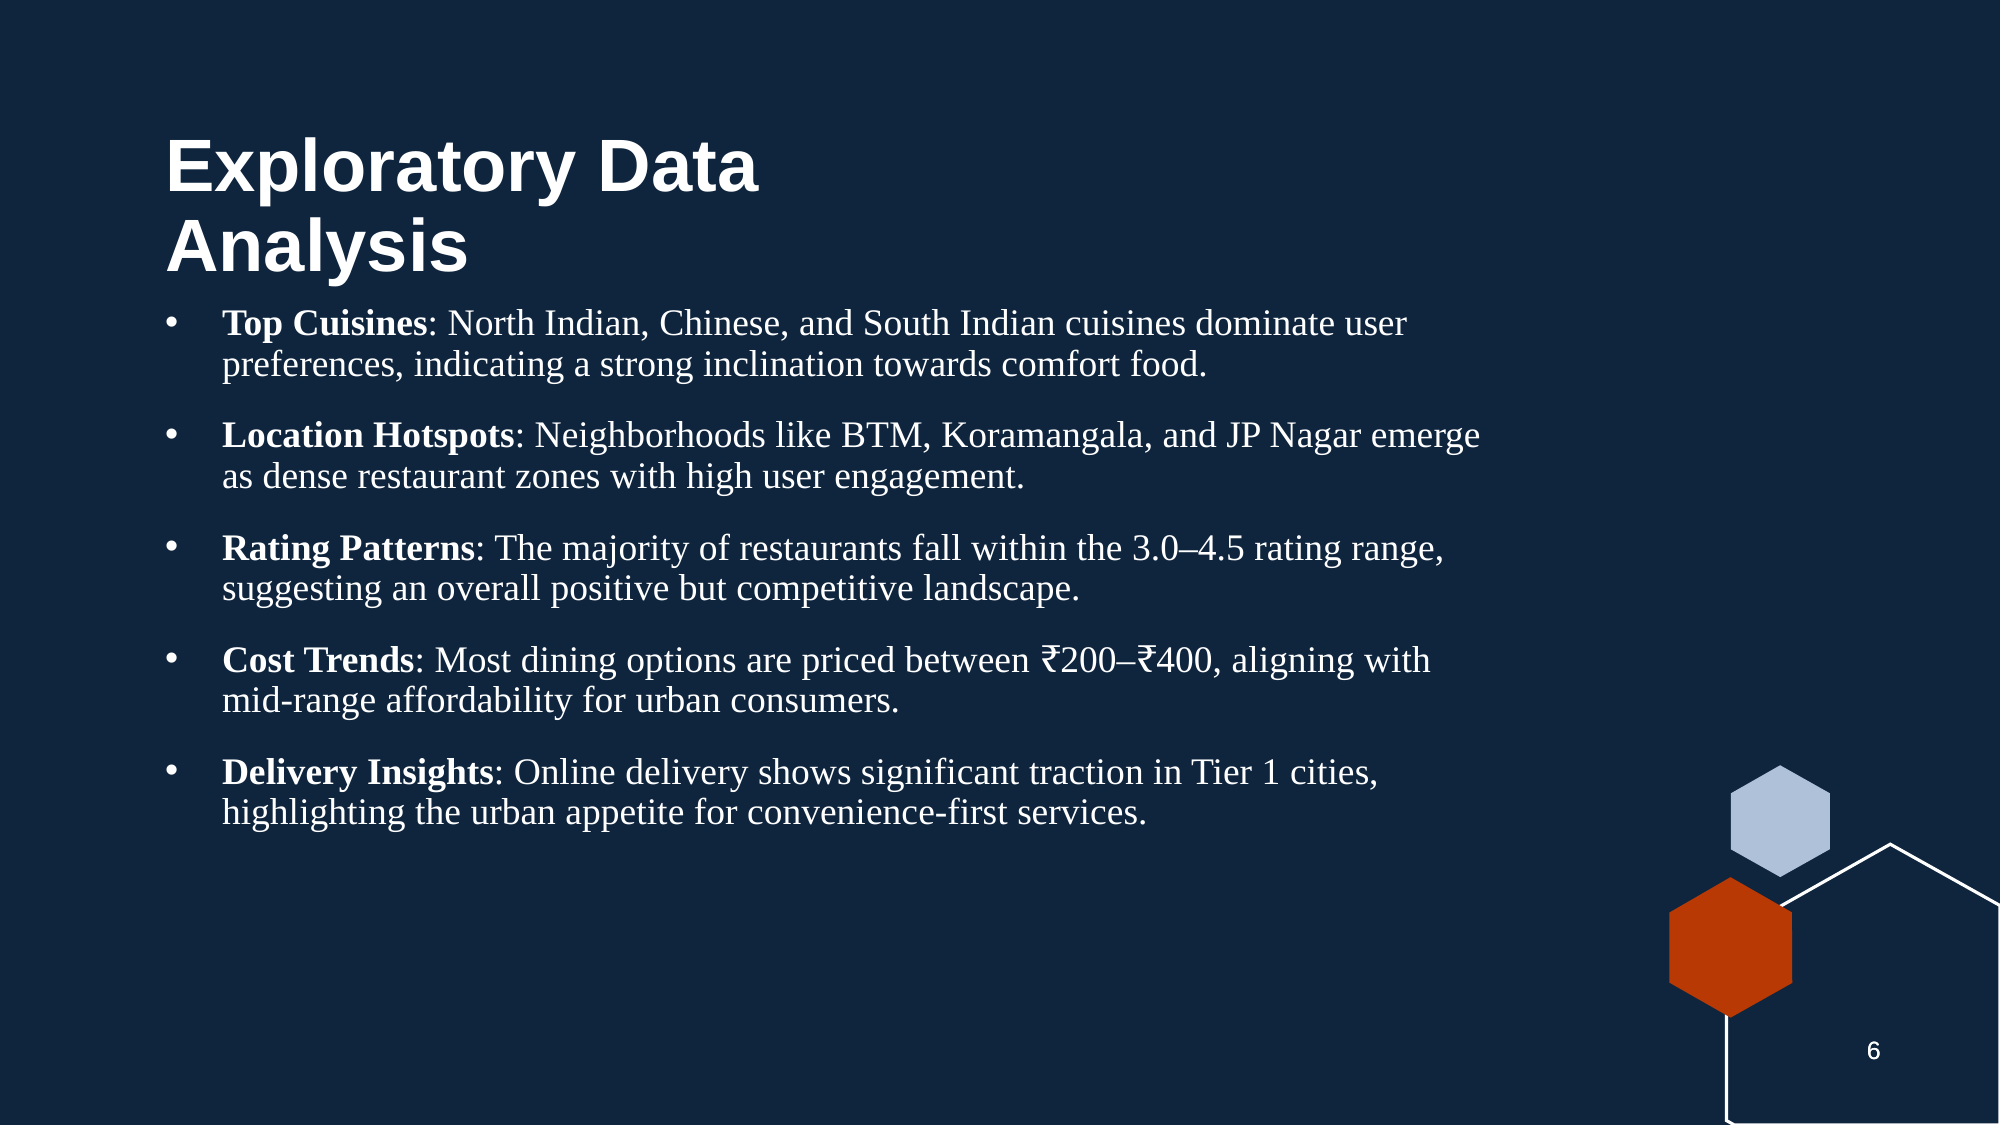

# Exploratory Data Analysis
Top Cuisines: North Indian, Chinese, and South Indian cuisines dominate user preferences, indicating a strong inclination towards comfort food.
Location Hotspots: Neighborhoods like BTM, Koramangala, and JP Nagar emerge as dense restaurant zones with high user engagement.
Rating Patterns: The majority of restaurants fall within the 3.0–4.5 rating range, suggesting an overall positive but competitive landscape.
Cost Trends: Most dining options are priced between ₹200–₹400, aligning with mid-range affordability for urban consumers.
Delivery Insights: Online delivery shows significant traction in Tier 1 cities, highlighting the urban appetite for convenience-first services.

6
6